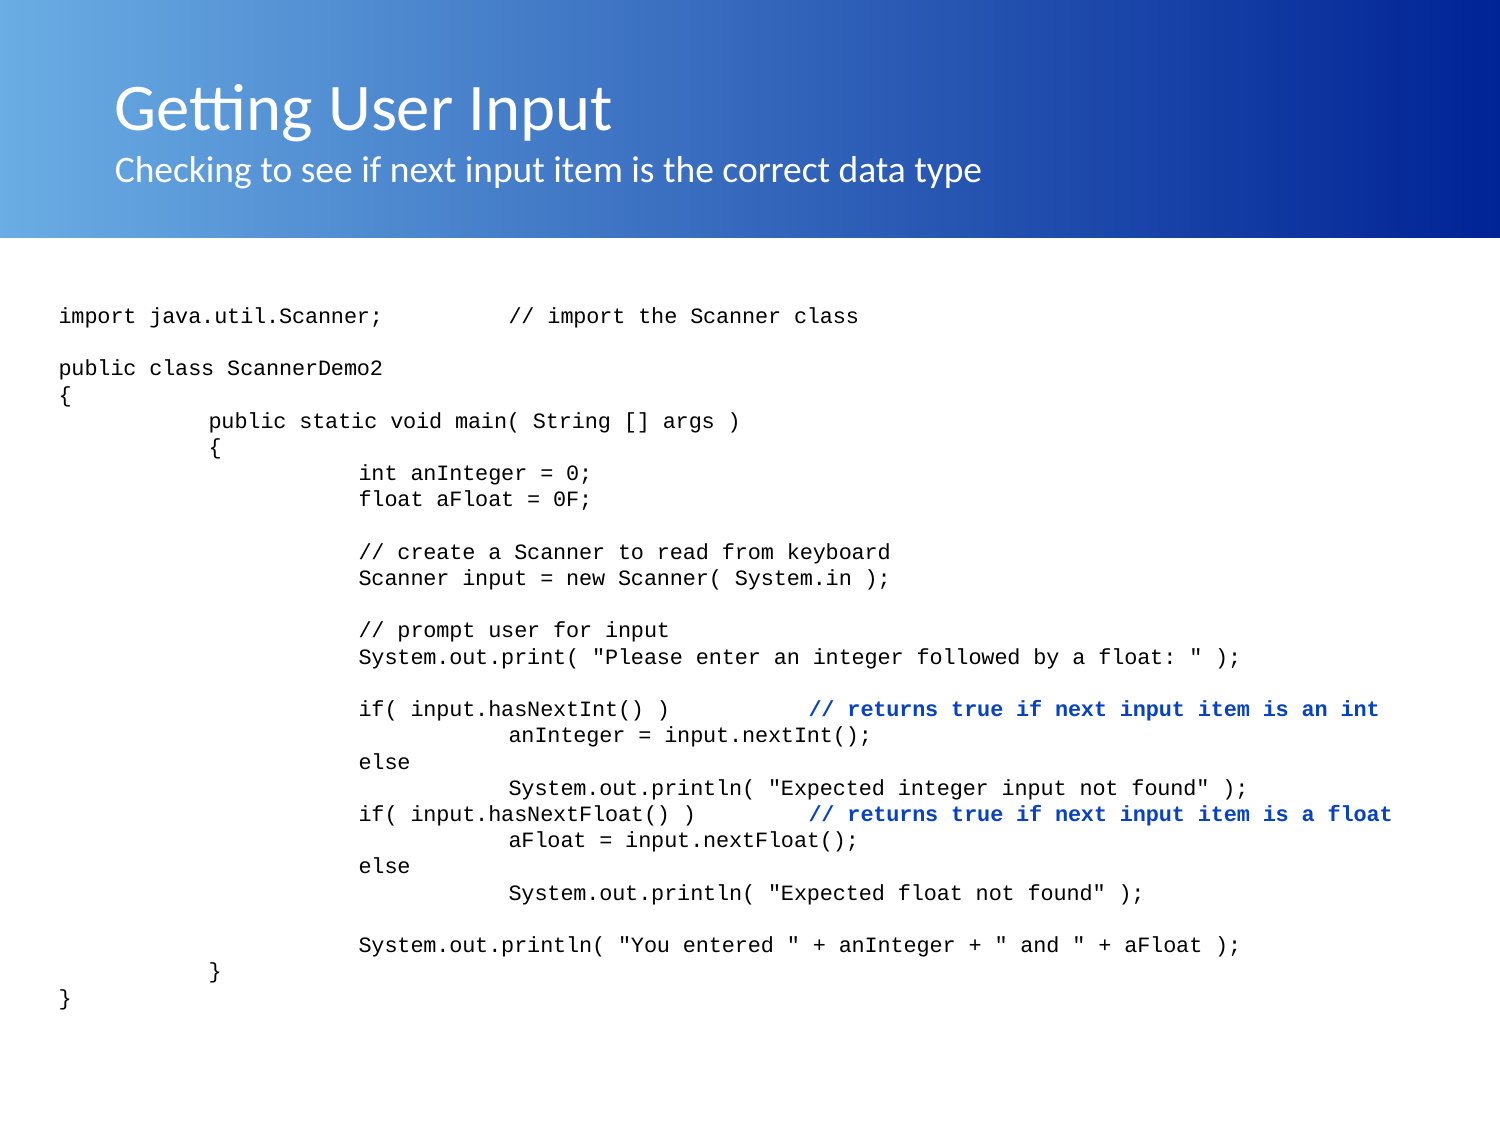

# Getting User Input
Checking to see if next input item is the correct data type
import java.util.Scanner;	// import the Scanner class

public class ScannerDemo2
{
	public static void main( String [] args )
	{
		int anInteger = 0;
		float aFloat = 0F;

		// create a Scanner to read from keyboard
		Scanner input = new Scanner( System.in );

		// prompt user for input
		System.out.print( "Please enter an integer followed by a float: " );

		if( input.hasNextInt() ) 	// returns true if next input item is an int
			anInteger = input.nextInt();
		else
			System.out.println( "Expected integer input not found" );
		if( input.hasNextFloat() )	// returns true if next input item is a float
			aFloat = input.nextFloat();
		else
			System.out.println( "Expected float not found" );

		System.out.println( "You entered " + anInteger + " and " + aFloat );
	}
}